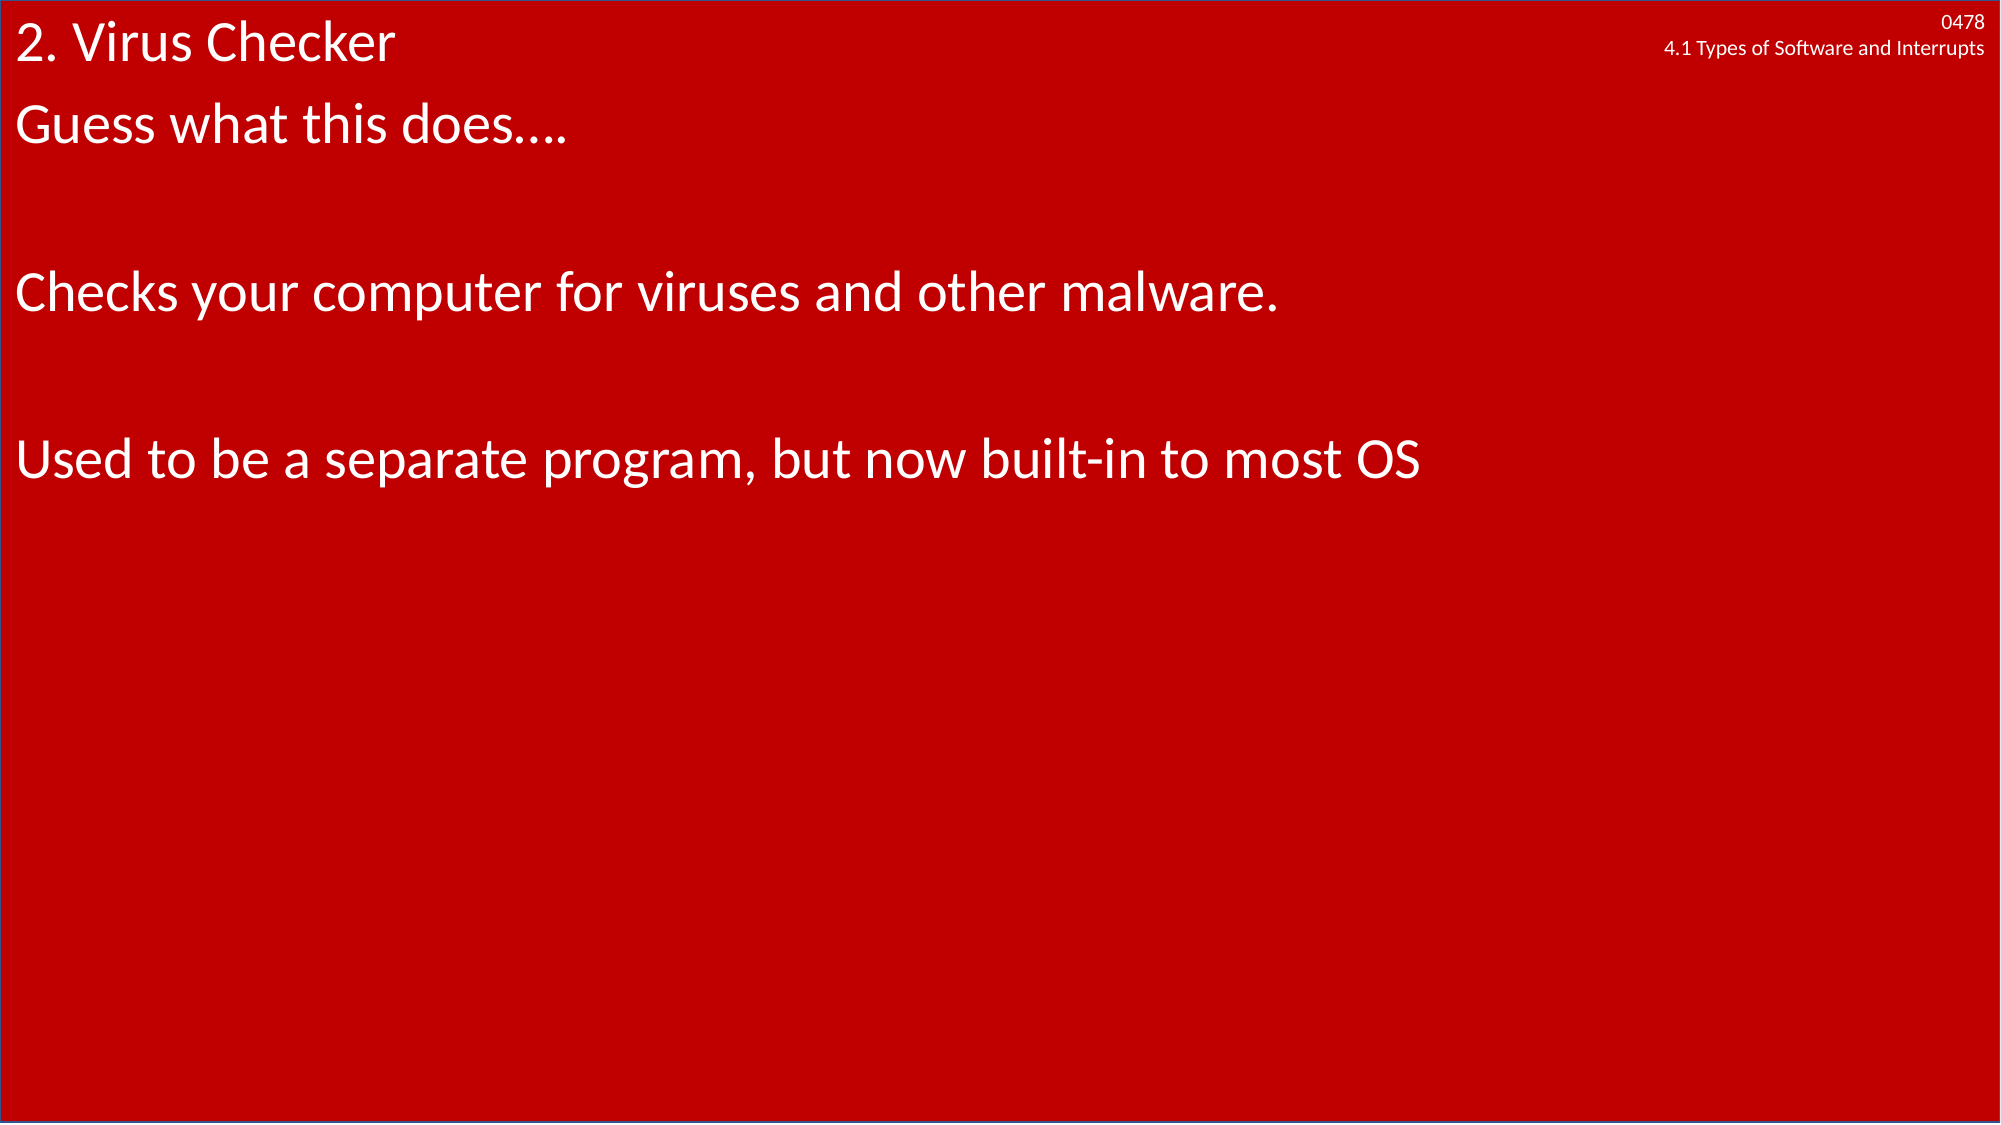

# 2. Virus Checker
Guess what this does….

Checks your computer for viruses and other malware.

Used to be a separate program, but now built-in to most OS